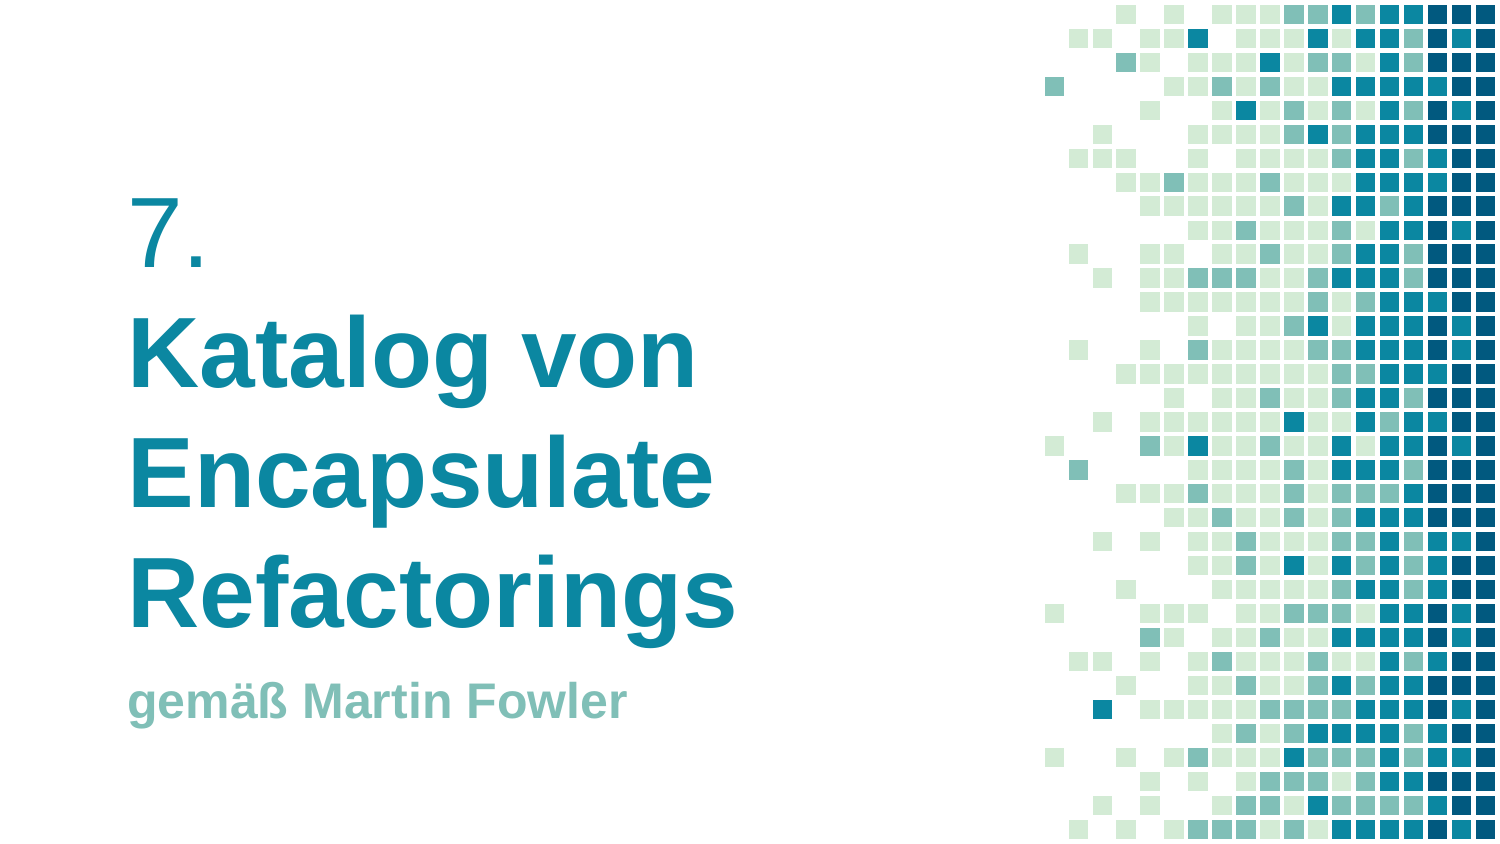

# 7. Katalog von Encapsulate Refactorings
gemäß Martin Fowler